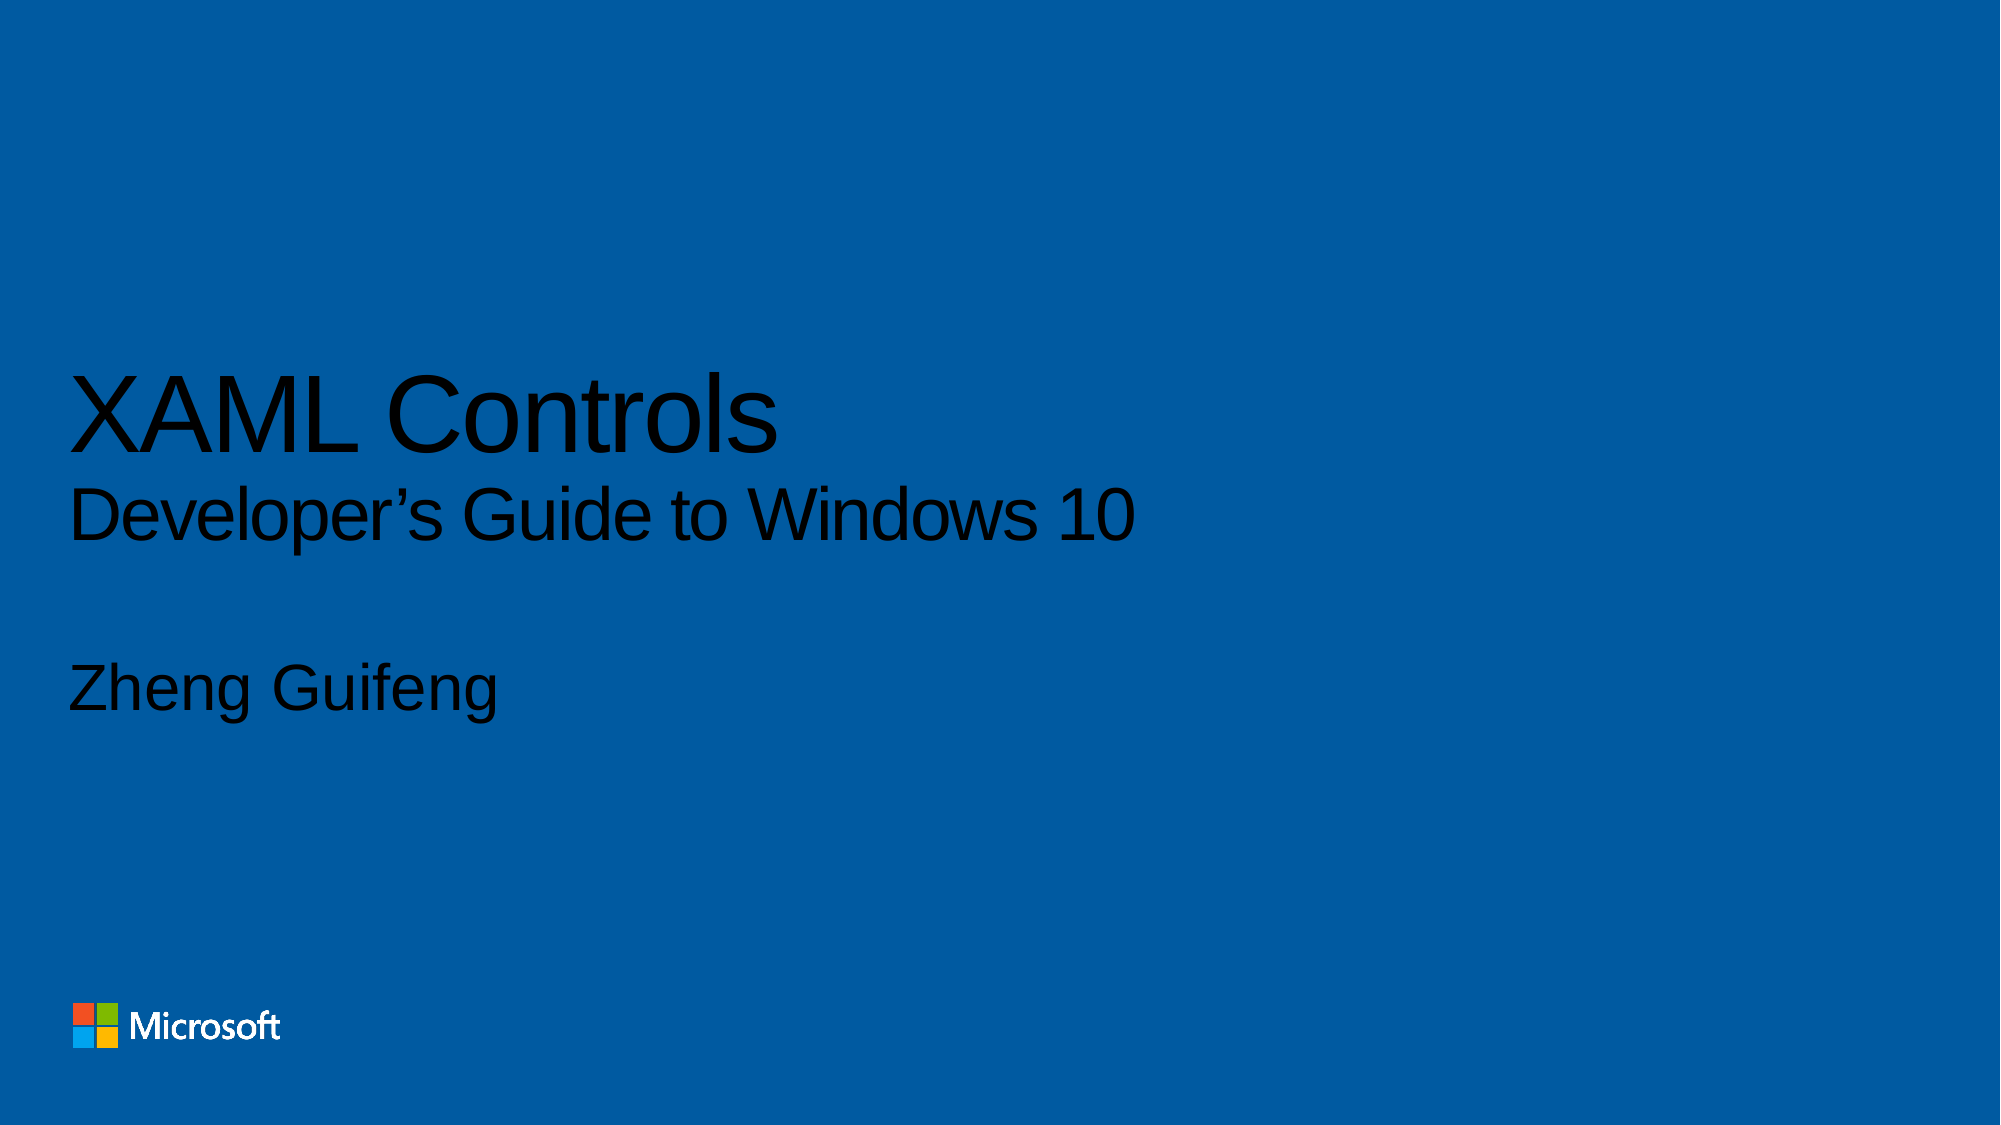

# XAML Controls Developer’s Guide to Windows 10
Zheng Guifeng